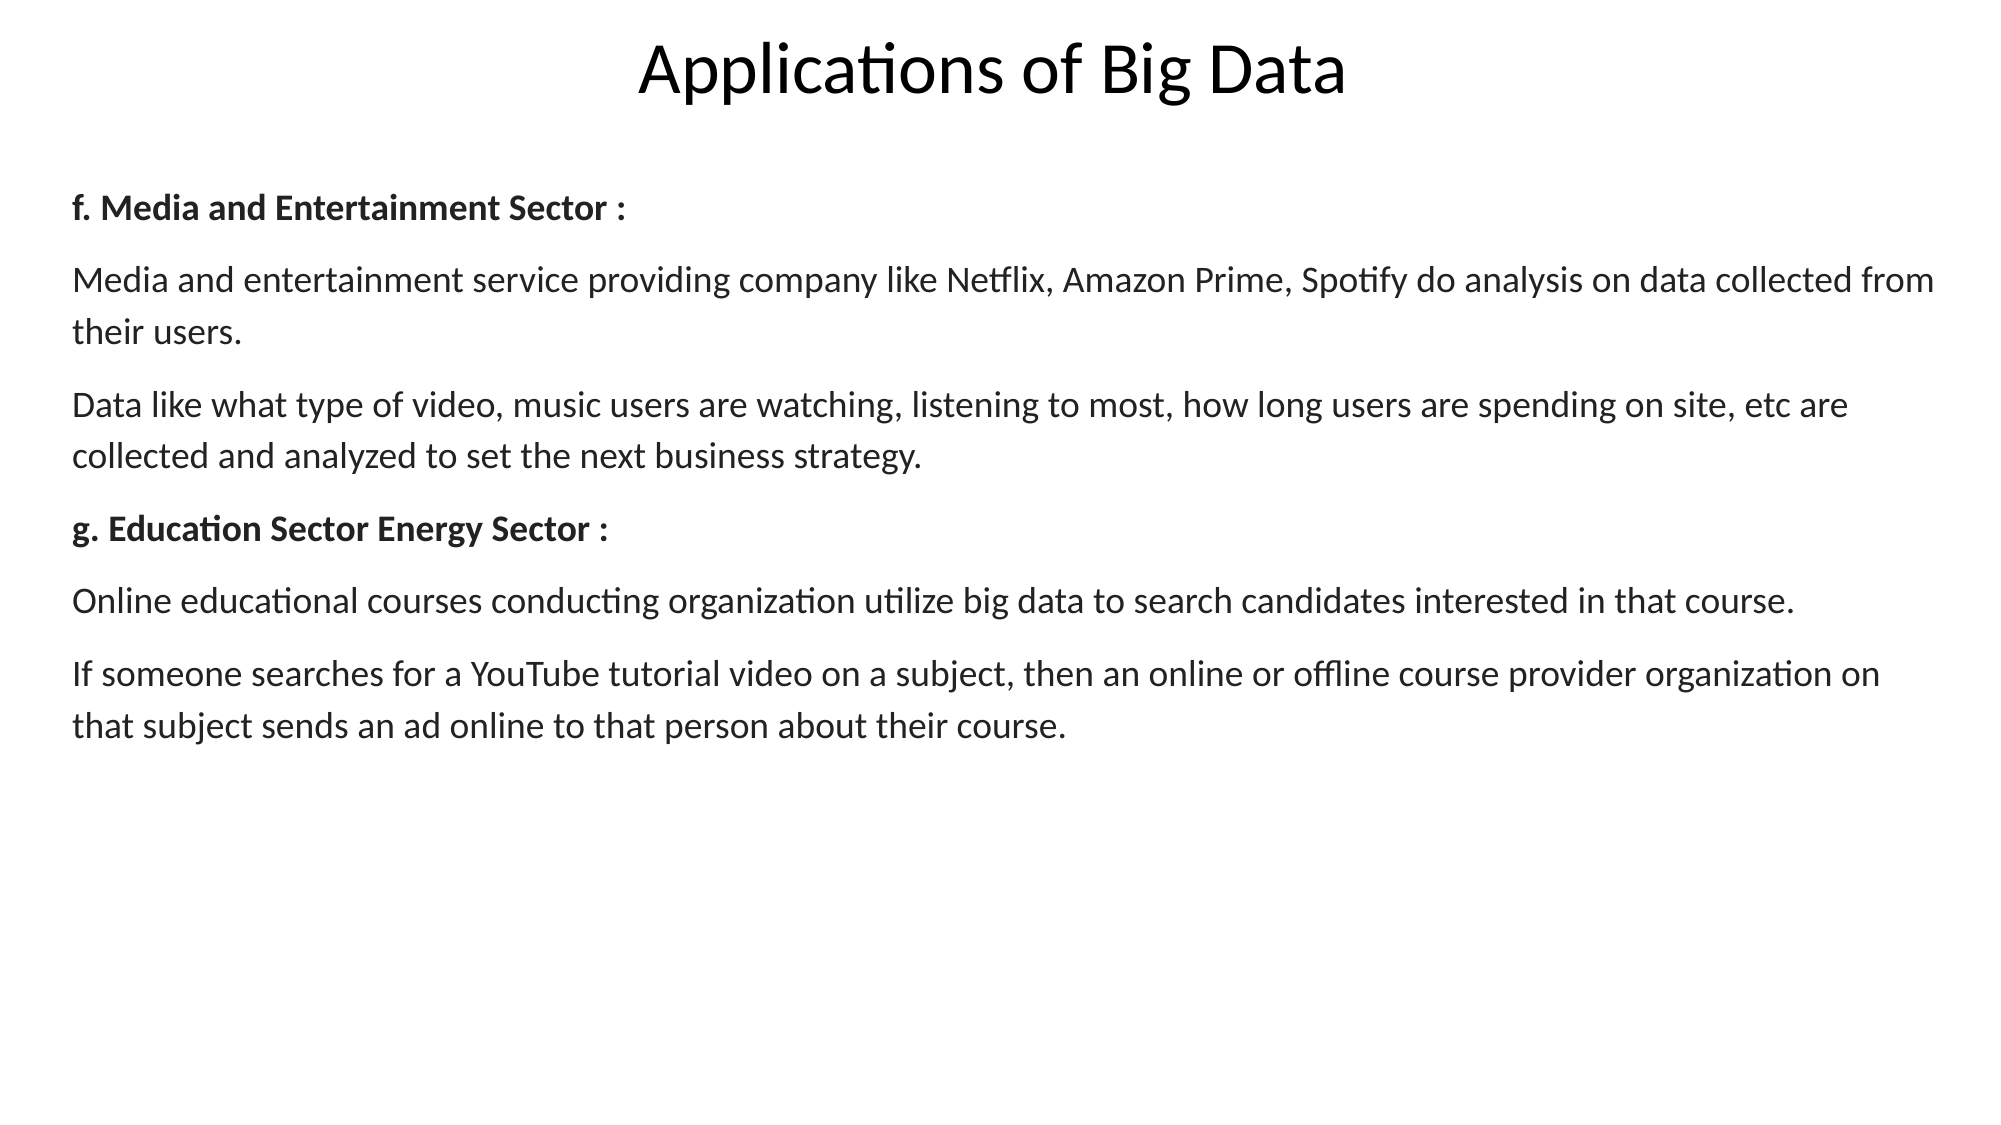

# Applications of Big Data
f. Media and Entertainment Sector :
Media and entertainment service providing company like Netflix, Amazon Prime, Spotify do analysis on data collected from their users.
Data like what type of video, music users are watching, listening to most, how long users are spending on site, etc are collected and analyzed to set the next business strategy.
g. Education Sector Energy Sector :
Online educational courses conducting organization utilize big data to search candidates interested in that course.
If someone searches for a YouTube tutorial video on a subject, then an online or offline course provider organization on that subject sends an ad online to that person about their course.